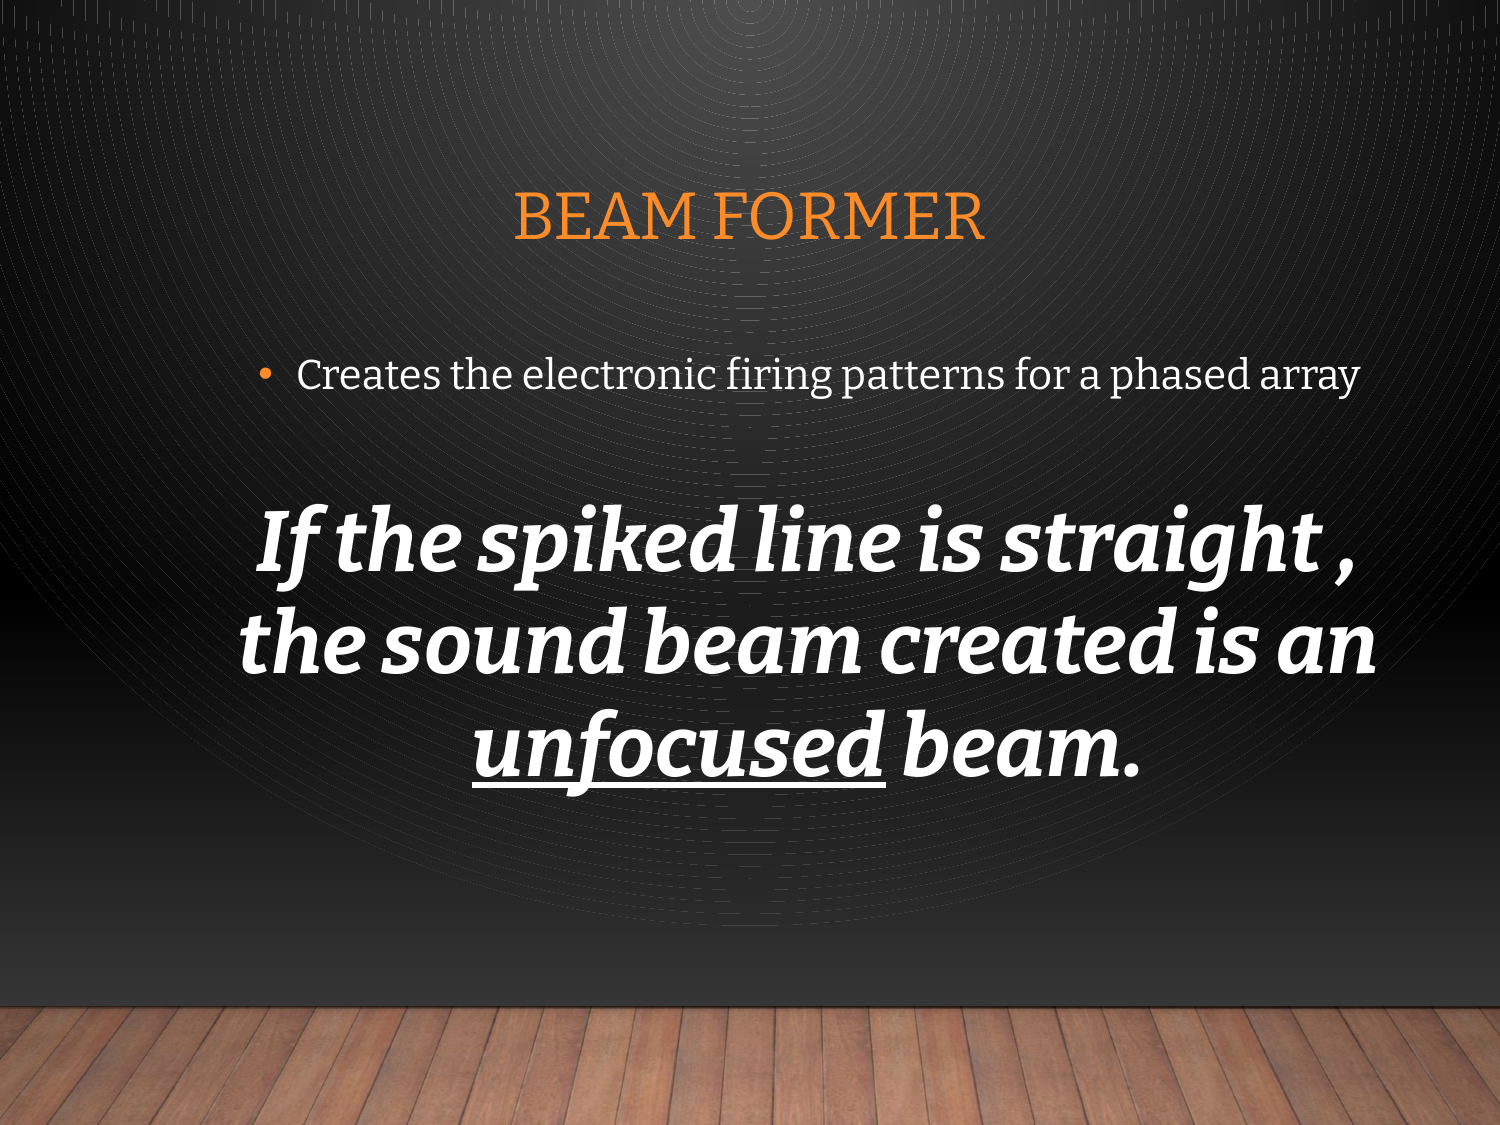

# Beam Former
Creates the electronic firing patterns for a phased array

If the spiked line is straight , the sound beam created is an unfocused beam.